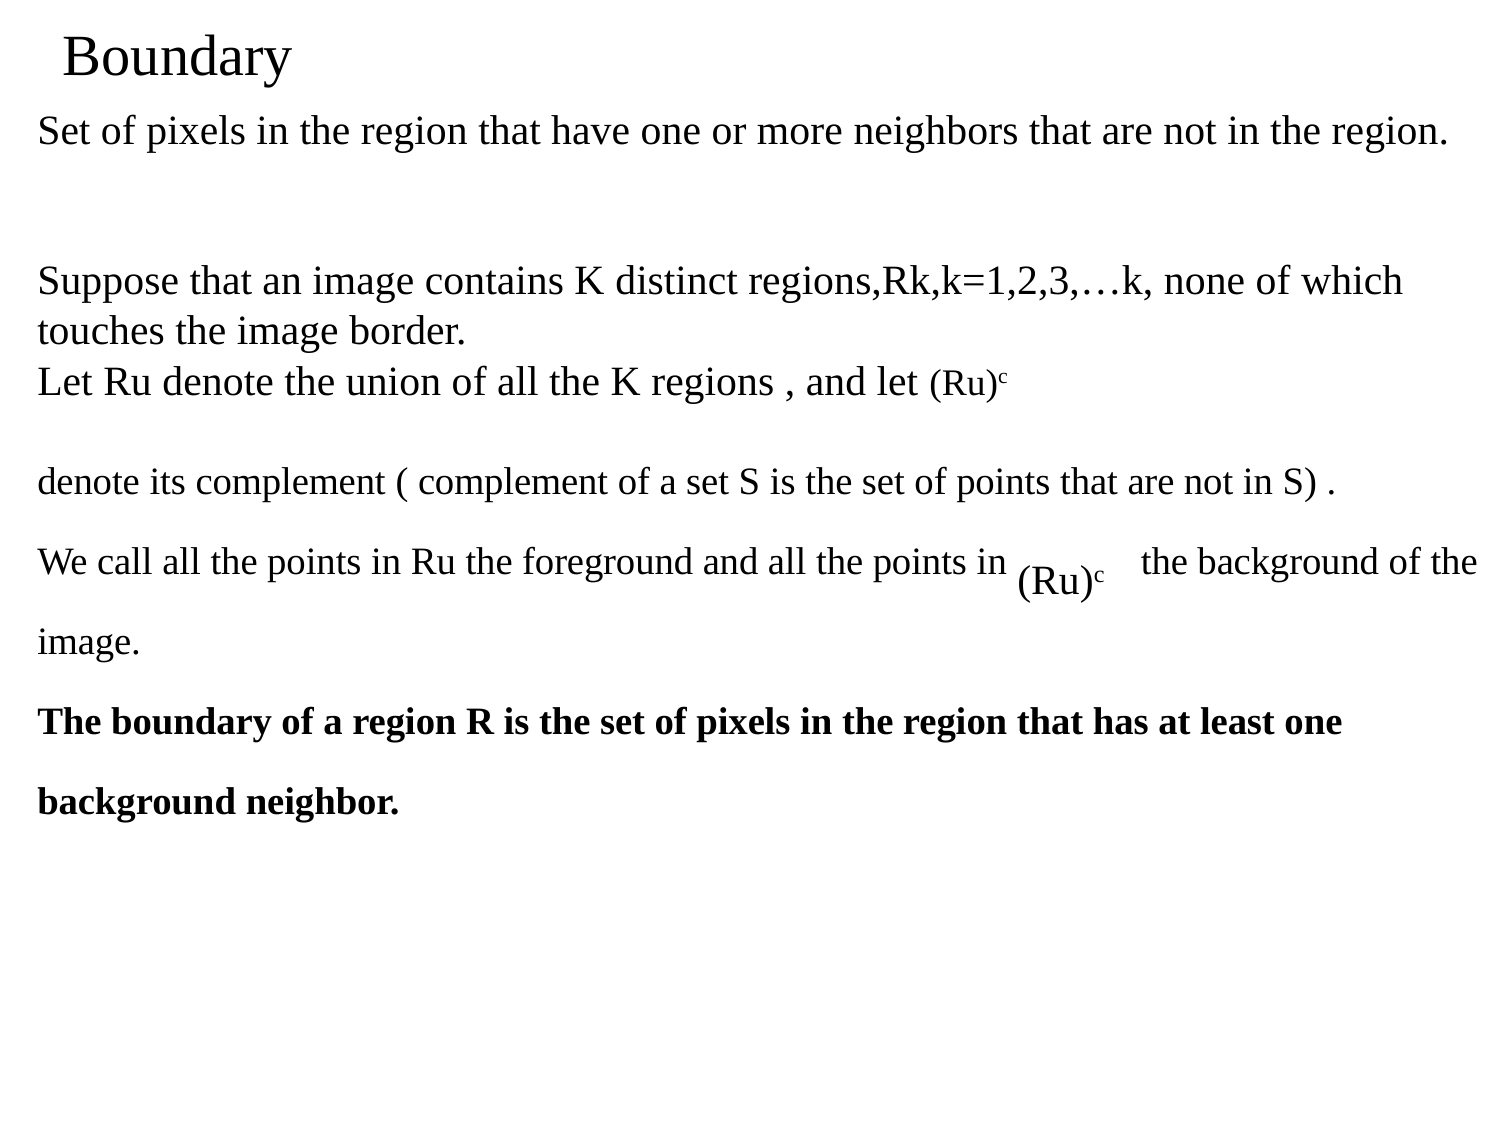

Boundary
Set of pixels in the region that have one or more neighbors that are not in the region.

Suppose that an image contains K distinct regions,Rk,k=1,2,3,…k, none of which touches the image border.
Let Ru denote the union of all the K regions , and let (Ru)c

denote its complement ( complement of a set S is the set of points that are not in S) .
We call all the points in Ru the foreground and all the points in (Ru)c      the background of the image.
The boundary of a region R is the set of pixels in the region that has at least one background neighbor.